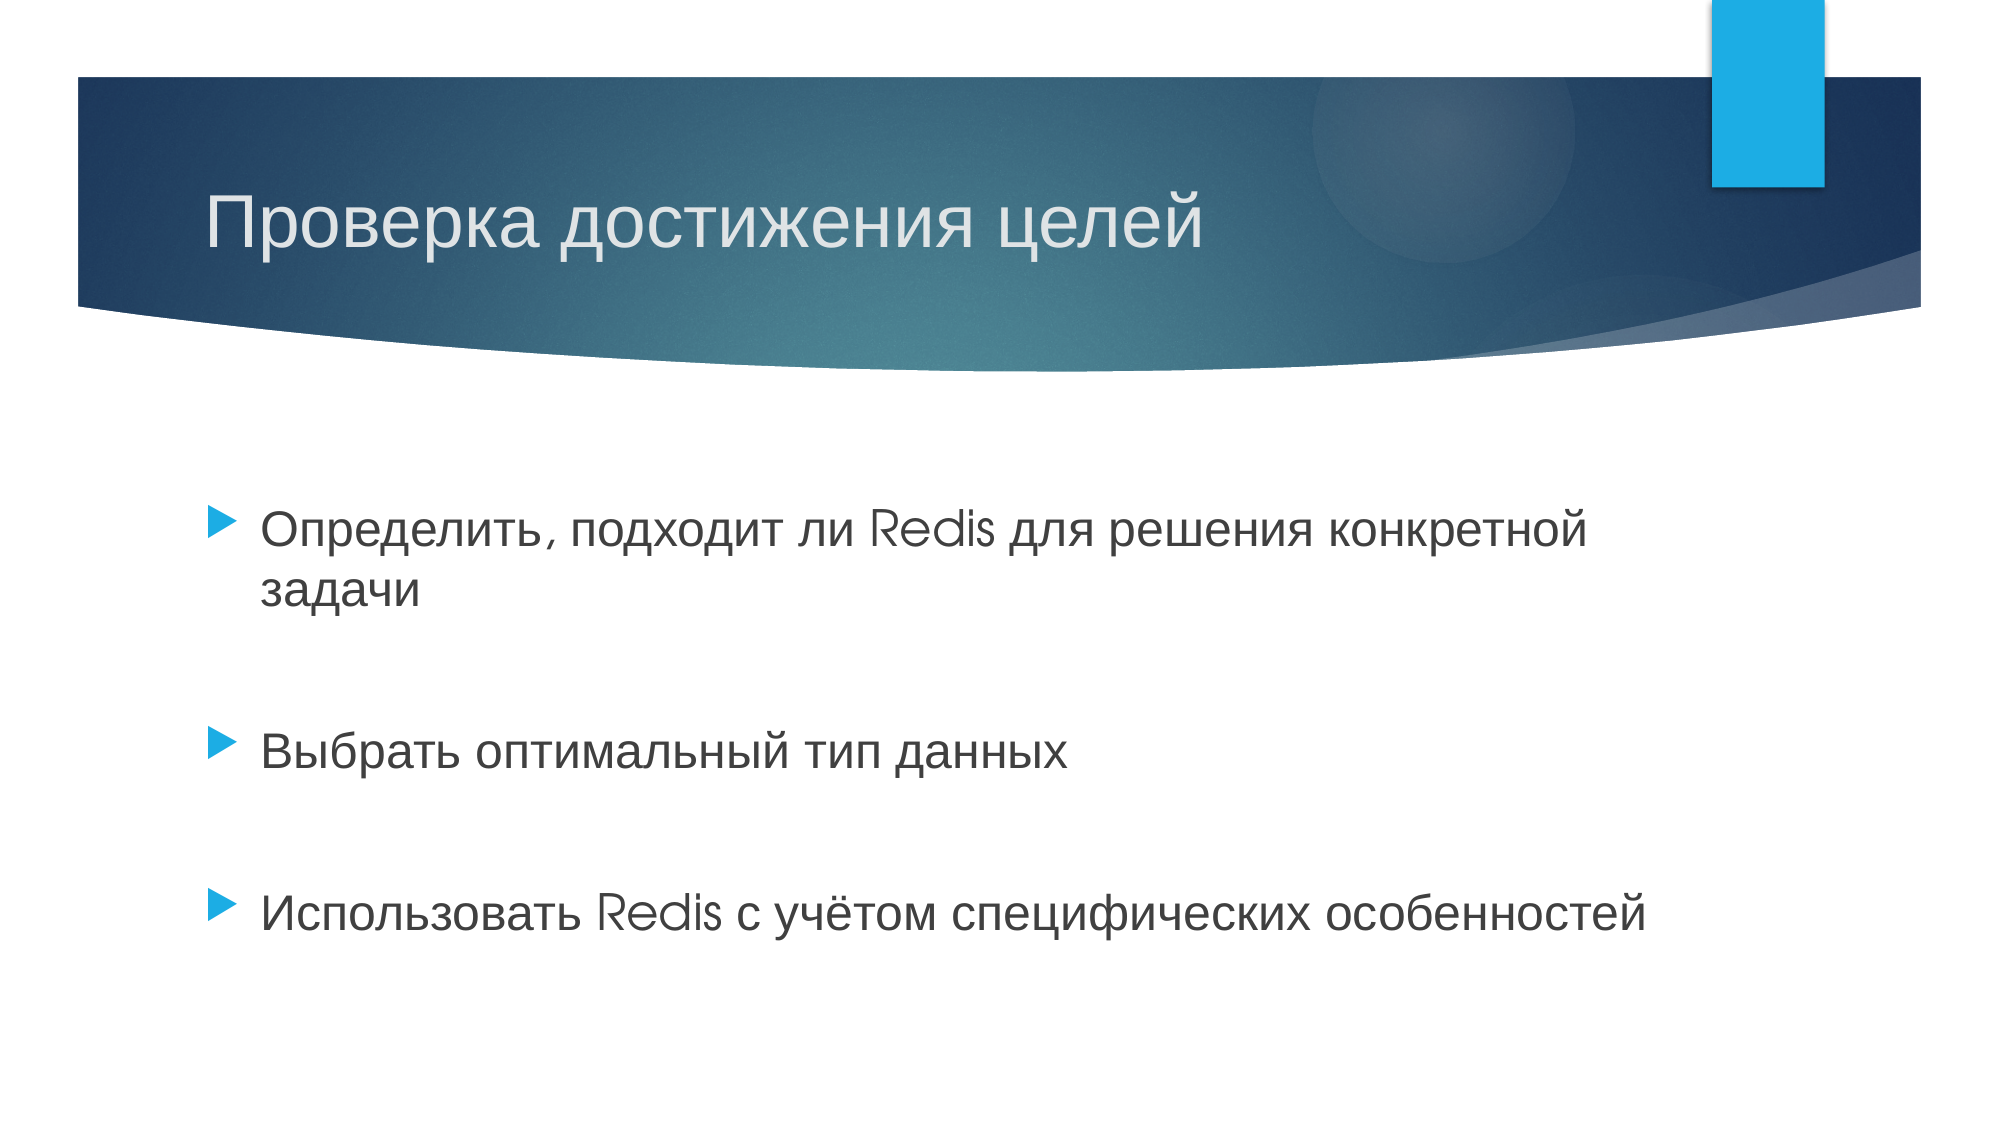

# Проверка достижения целей

Определить, подходит ли Redis для решения конкретной задачи

Выбрать оптимальный тип данных

Использовать Redis с учётом специфических особенностей